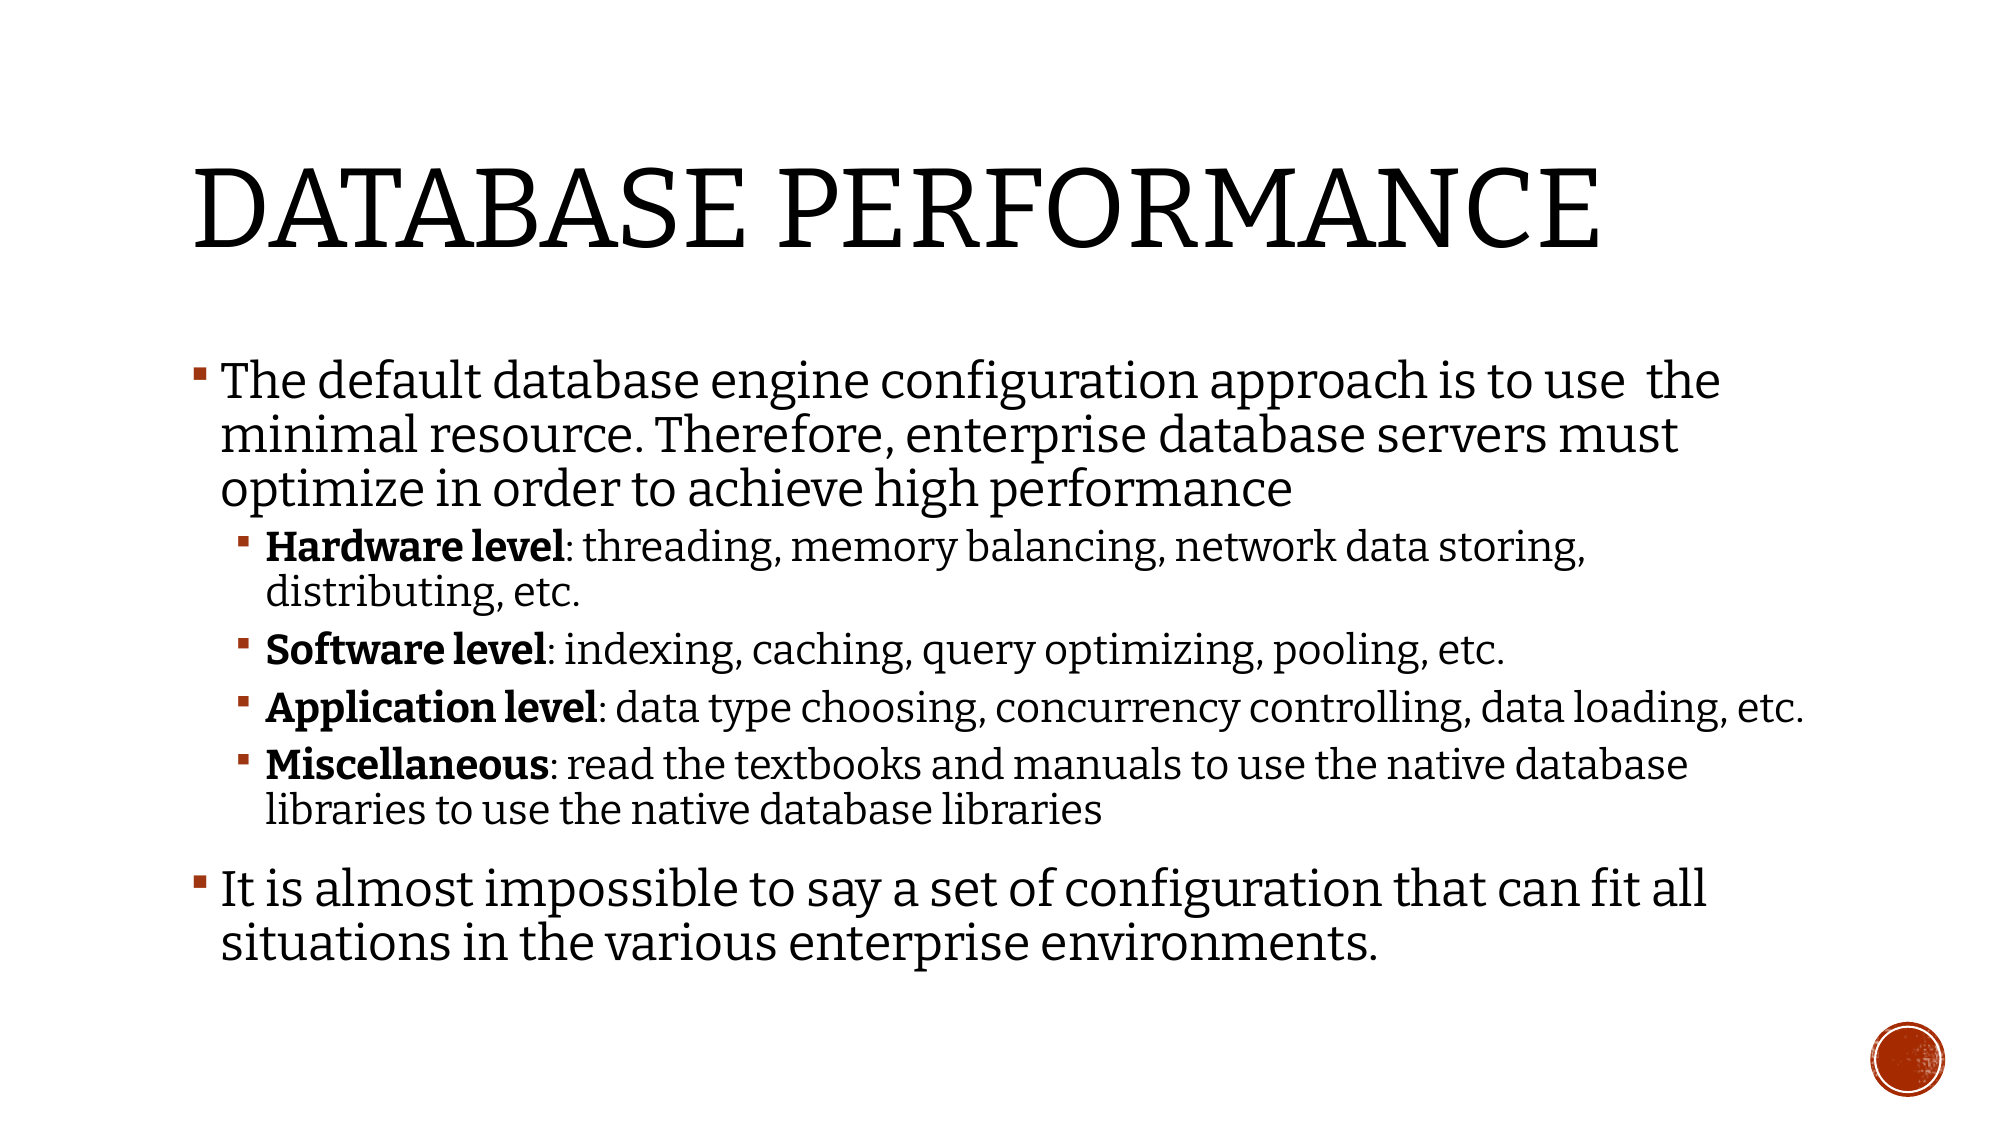

# Database Performance
The default database engine configuration approach is to use  the minimal resource. Therefore, enterprise database servers must optimize in order to achieve high performance
Hardware level: threading, memory balancing, network data storing, distributing, etc.
Software level: indexing, caching, query optimizing, pooling, etc.
Application level: data type choosing, concurrency controlling, data loading, etc.
Miscellaneous: read the textbooks and manuals to use the native database libraries to use the native database libraries
It is almost impossible to say a set of configuration that can fit all situations in the various enterprise environments.